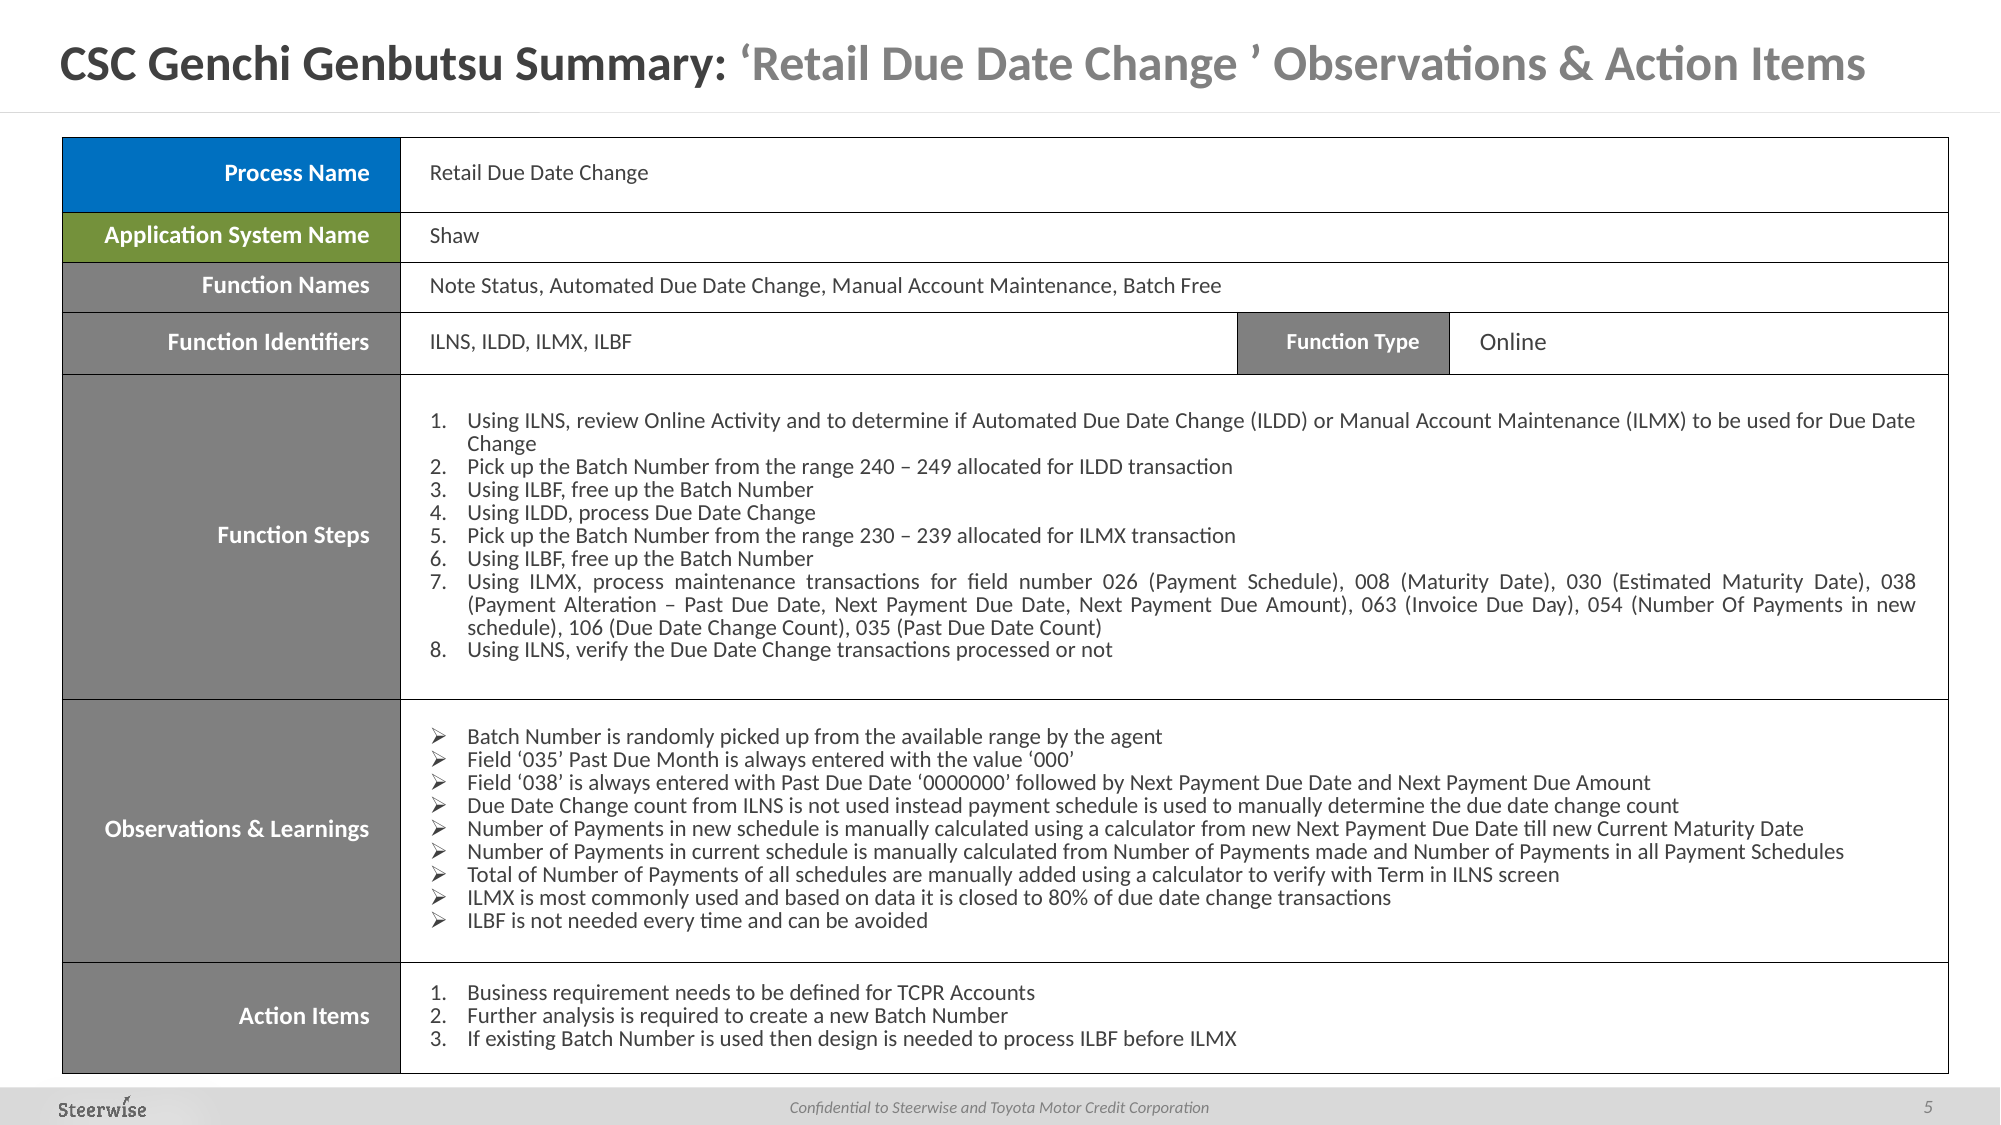

# CSC Genchi Genbutsu Summary: ‘Retail Due Date Change ’ Observations & Action Items
| Process Name | Retail Due Date Change |  |  |
| --- | --- | --- | --- |
| Application System Name | Shaw |  |  |
| Function Names | Note Status, Automated Due Date Change, Manual Account Maintenance, Batch Free |  |  |
| Function Identifiers | ILNS, ILDD, ILMX, ILBF | Function Type | Online |
| Function Steps | Using ILNS, review Online Activity and to determine if Automated Due Date Change (ILDD) or Manual Account Maintenance (ILMX) to be used for Due Date Change Pick up the Batch Number from the range 240 – 249 allocated for ILDD transaction Using ILBF, free up the Batch Number Using ILDD, process Due Date Change Pick up the Batch Number from the range 230 – 239 allocated for ILMX transaction Using ILBF, free up the Batch Number Using ILMX, process maintenance transactions for field number 026 (Payment Schedule), 008 (Maturity Date), 030 (Estimated Maturity Date), 038 (Payment Alteration – Past Due Date, Next Payment Due Date, Next Payment Due Amount), 063 (Invoice Due Day), 054 (Number Of Payments in new schedule), 106 (Due Date Change Count), 035 (Past Due Date Count) Using ILNS, verify the Due Date Change transactions processed or not |  |  |
| Observations & Learnings | Batch Number is randomly picked up from the available range by the agent Field ‘035’ Past Due Month is always entered with the value ‘000’ Field ‘038’ is always entered with Past Due Date ‘0000000’ followed by Next Payment Due Date and Next Payment Due Amount Due Date Change count from ILNS is not used instead payment schedule is used to manually determine the due date change count Number of Payments in new schedule is manually calculated using a calculator from new Next Payment Due Date till new Current Maturity Date Number of Payments in current schedule is manually calculated from Number of Payments made and Number of Payments in all Payment Schedules Total of Number of Payments of all schedules are manually added using a calculator to verify with Term in ILNS screen ILMX is most commonly used and based on data it is closed to 80% of due date change transactions ILBF is not needed every time and can be avoided |  |  |
| Action Items | Business requirement needs to be defined for TCPR Accounts Further analysis is required to create a new Batch Number If existing Batch Number is used then design is needed to process ILBF before ILMX |  |  |
5